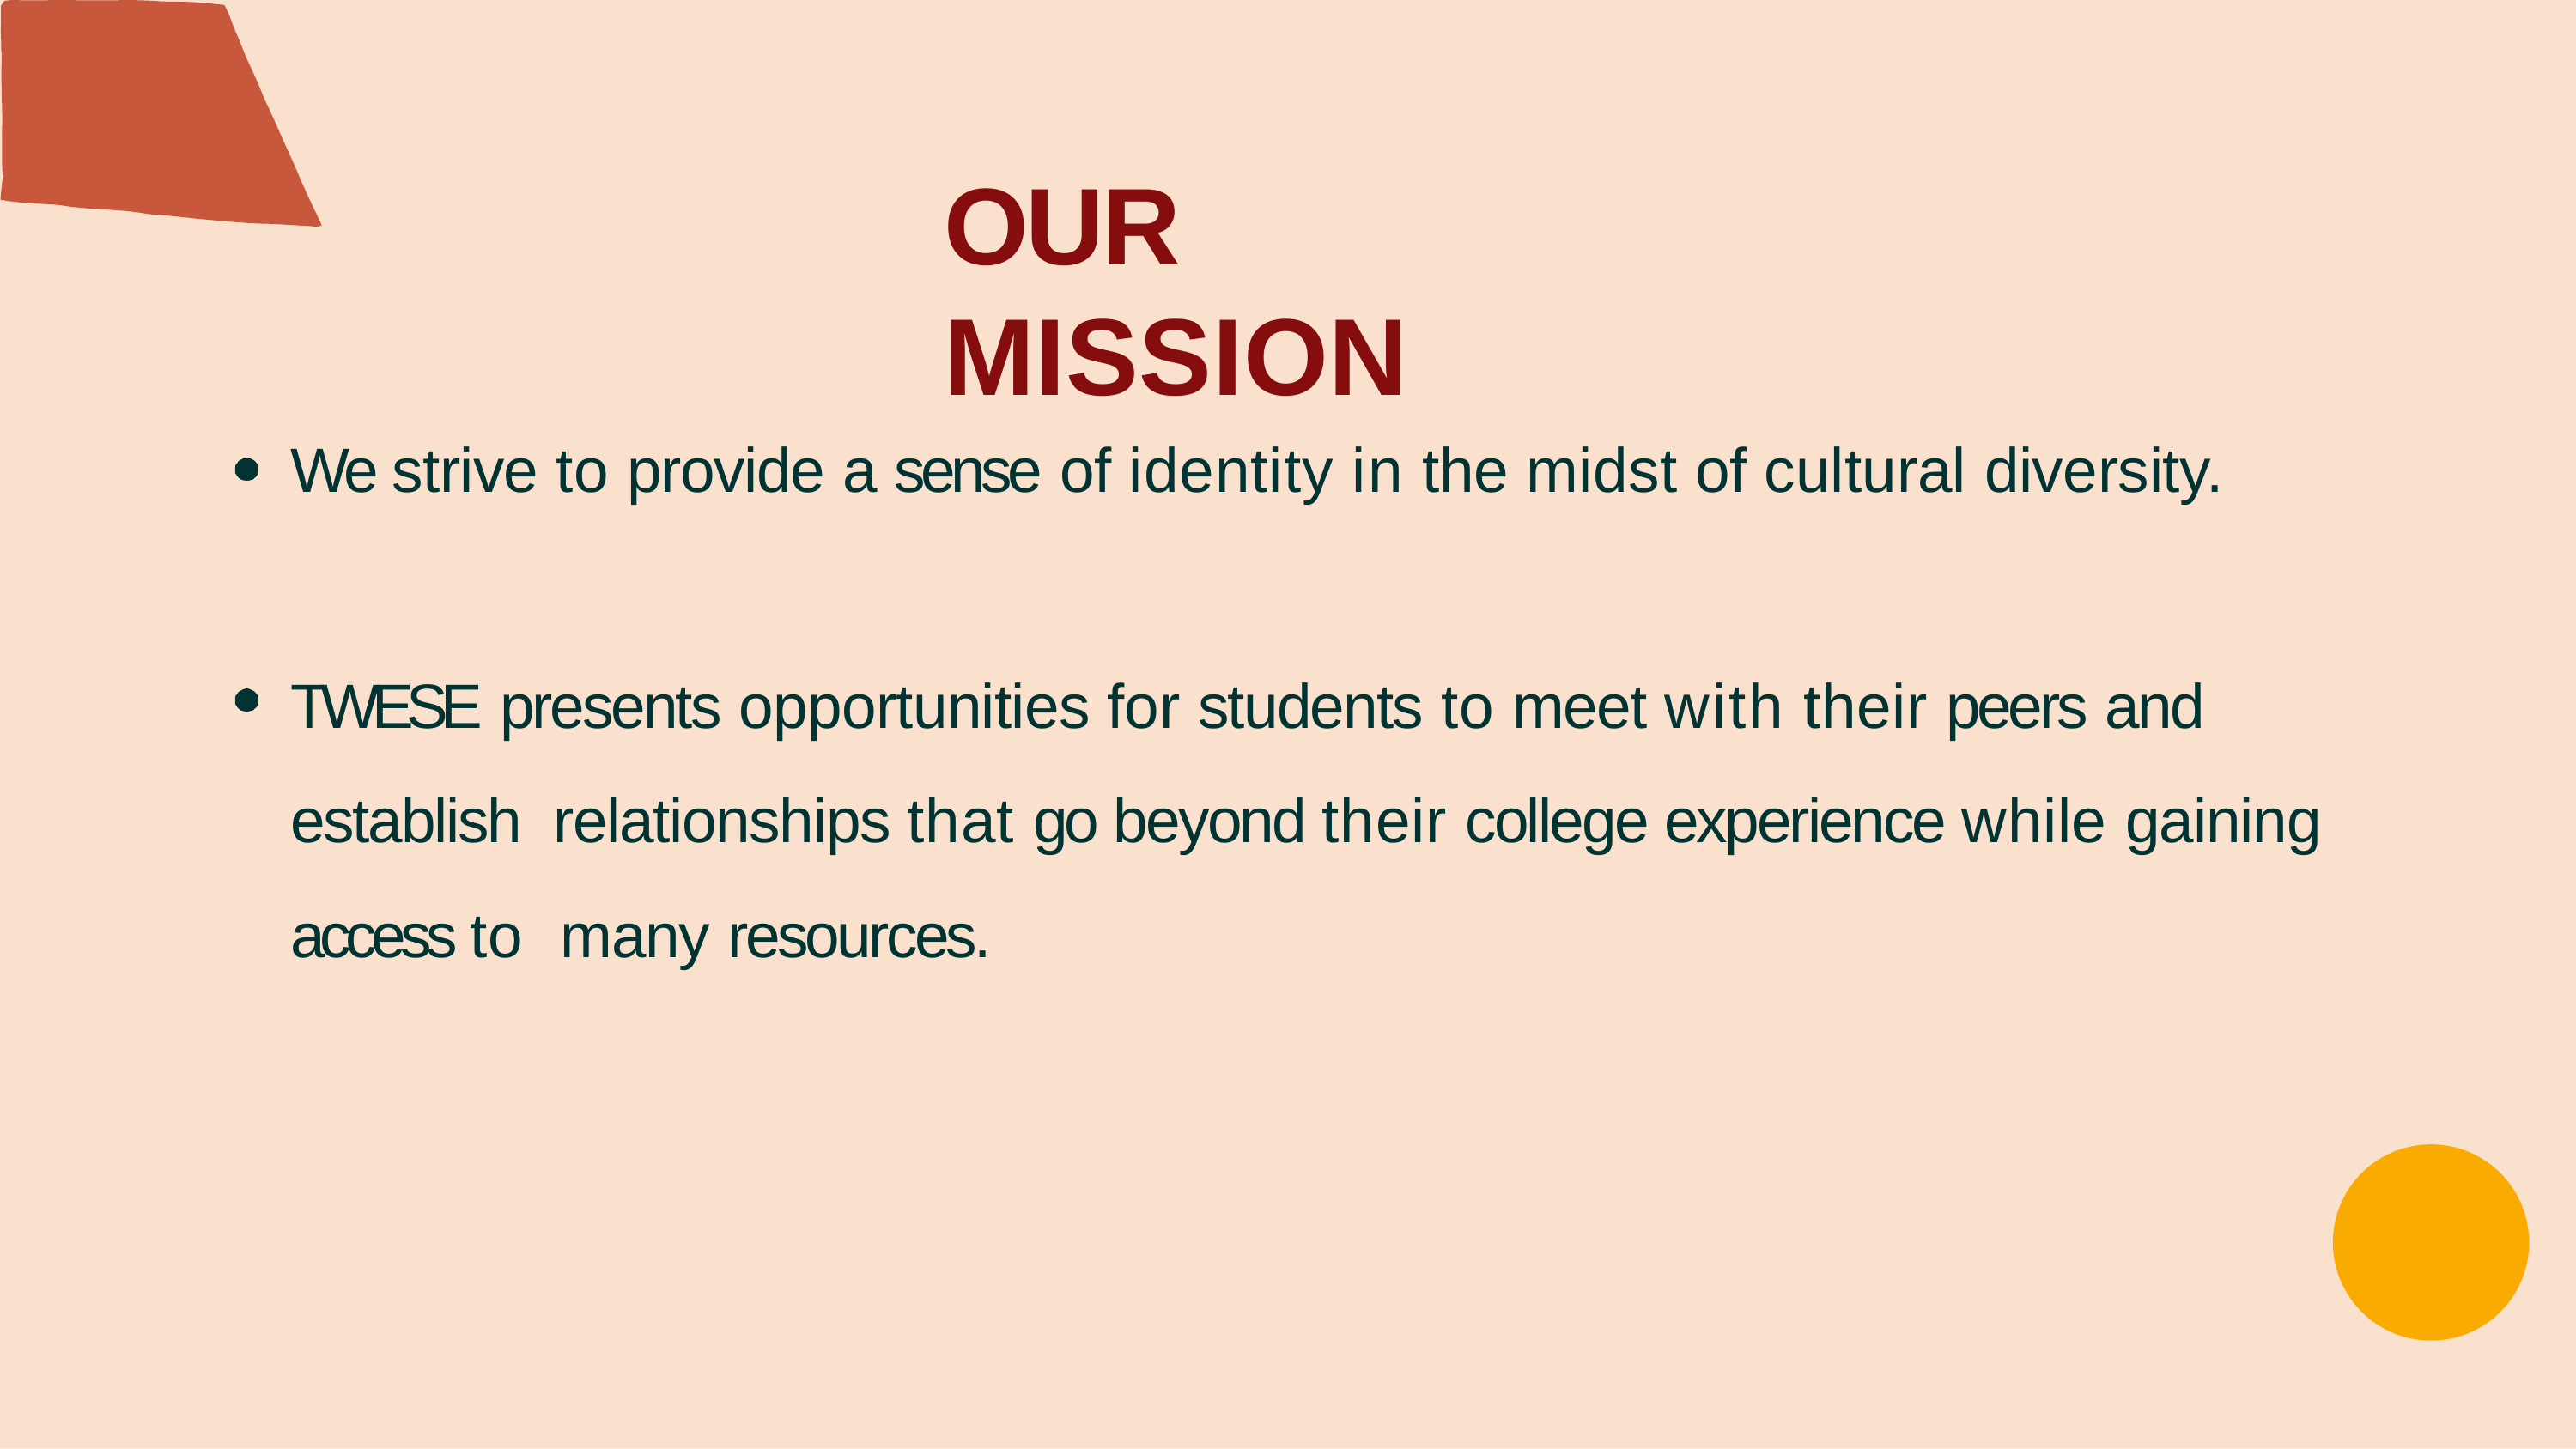

# OUR MISSION
We strive to provide a sense of identity in the midst of cultural diversity.

TWESE presents opportunities for students to meet with their peers and establish  relationships that go beyond their college experience while gaining access to  many resources.